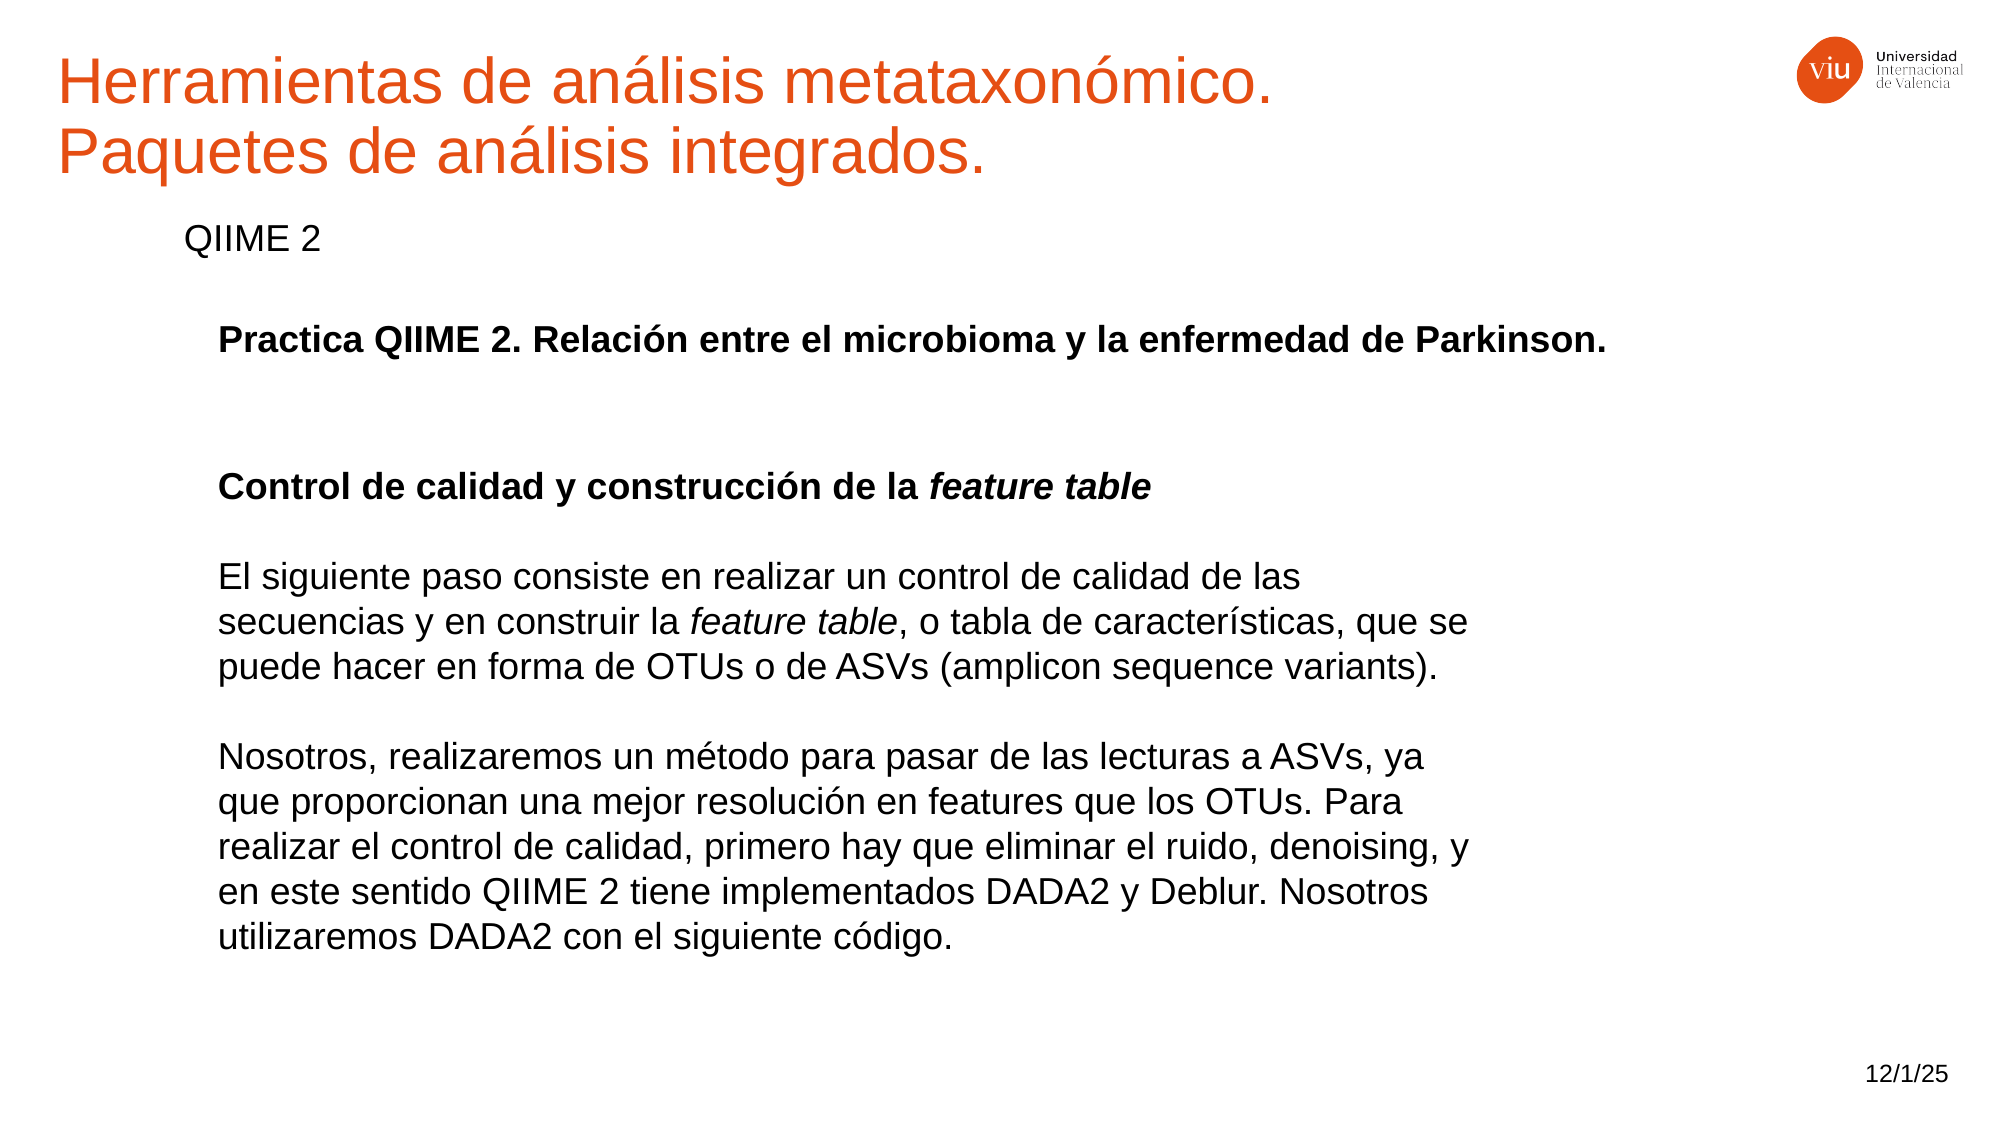

Herramientas de análisis metataxonómico. Paquetes de análisis integrados.
QIIME 2

Practica QIIME 2. Relación entre el microbioma y la enfermedad de Parkinson.

Control de calidad y construcción de la feature table

El siguiente paso consiste en realizar un control de calidad de las secuencias y en construir la feature table, o tabla de características, que se puede hacer en forma de OTUs o de ASVs (amplicon sequence variants).

Nosotros, realizaremos un método para pasar de las lecturas a ASVs, ya que proporcionan una mejor resolución en features que los OTUs. Para realizar el control de calidad, primero hay que eliminar el ruido, denoising, y en este sentido QIIME 2 tiene implementados DADA2 y Deblur. Nosotros utilizaremos DADA2 con el siguiente código.